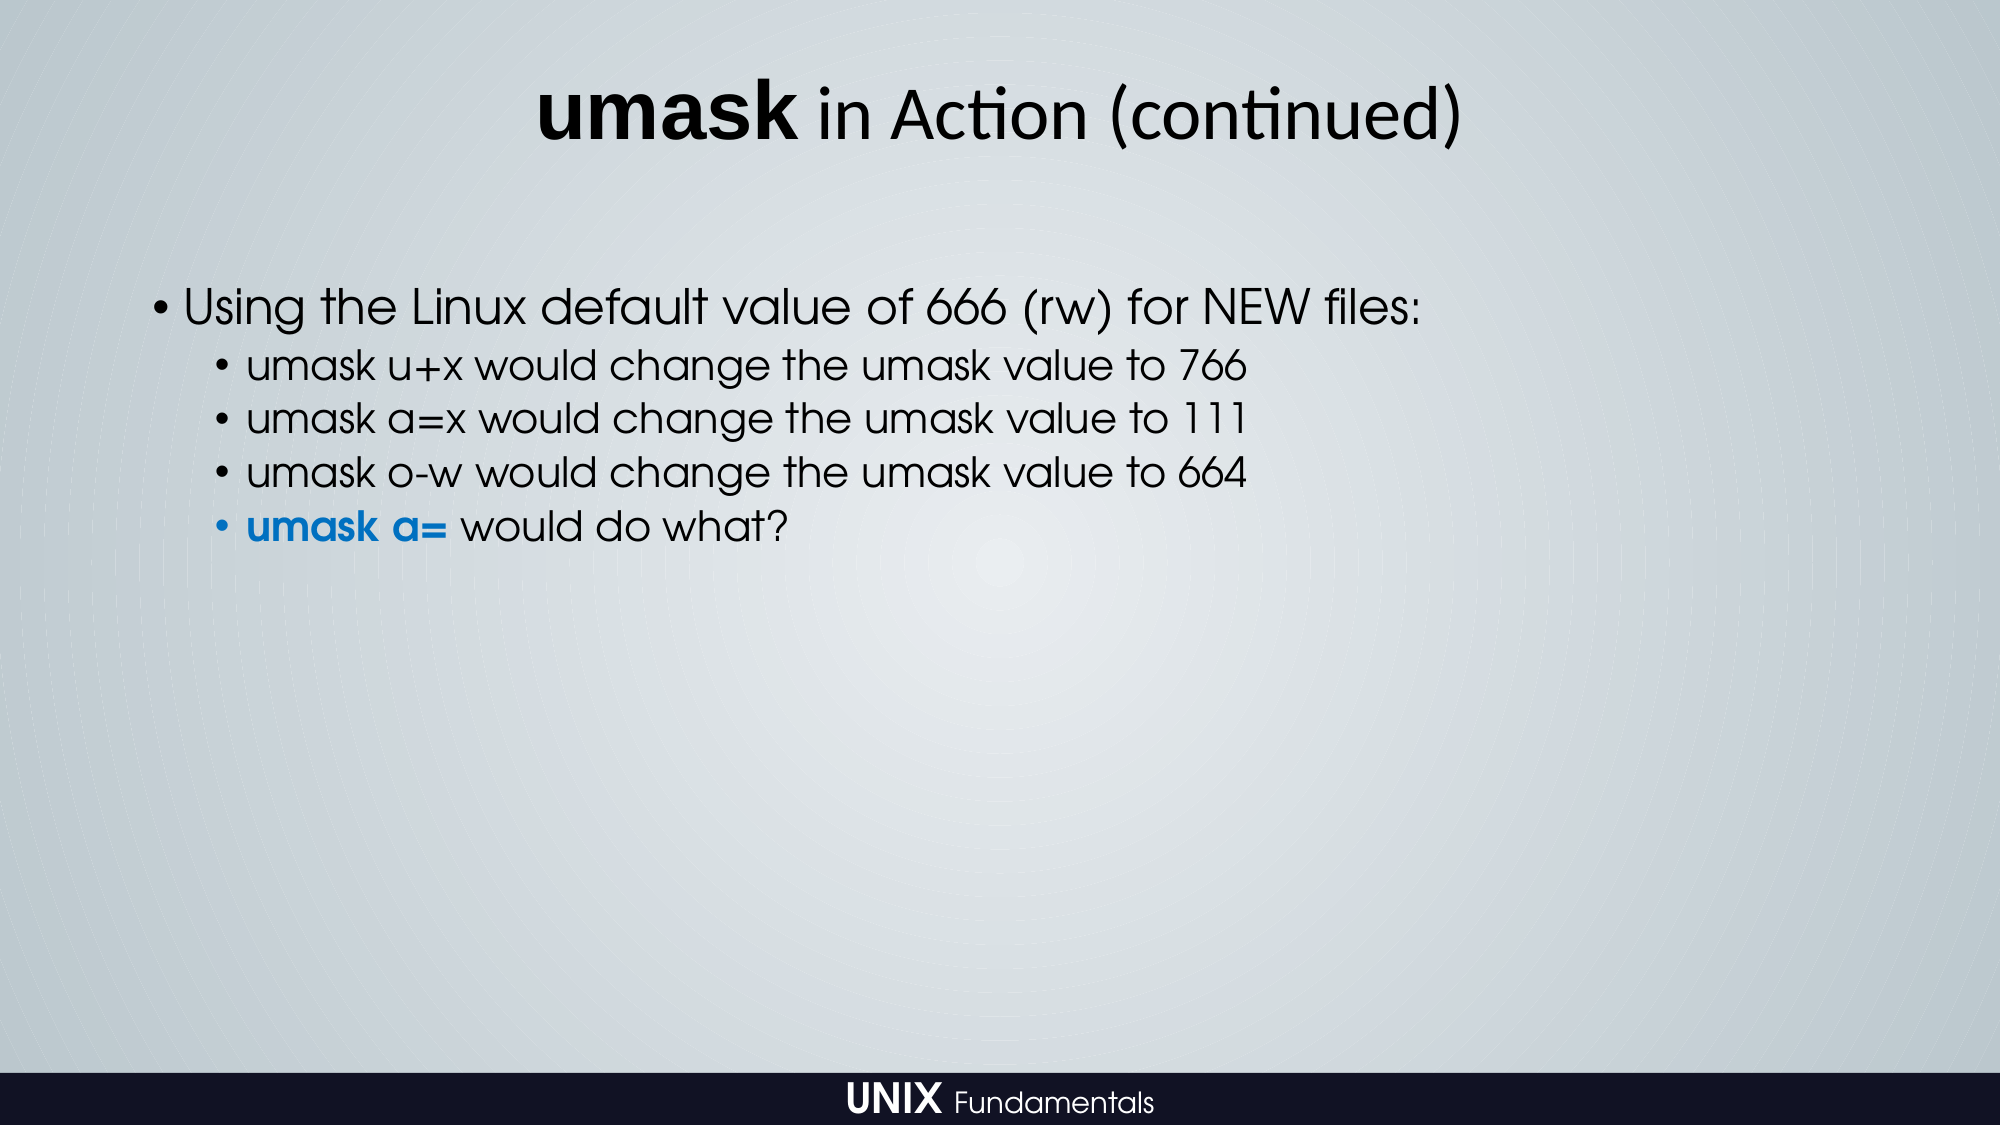

# umask in Action (continued)
Using the Linux default value of 666 (rw) for NEW files:
umask u+x would change the umask value to 766
umask a=x would change the umask value to 111
umask o-w would change the umask value to 664
umask a= would do what?